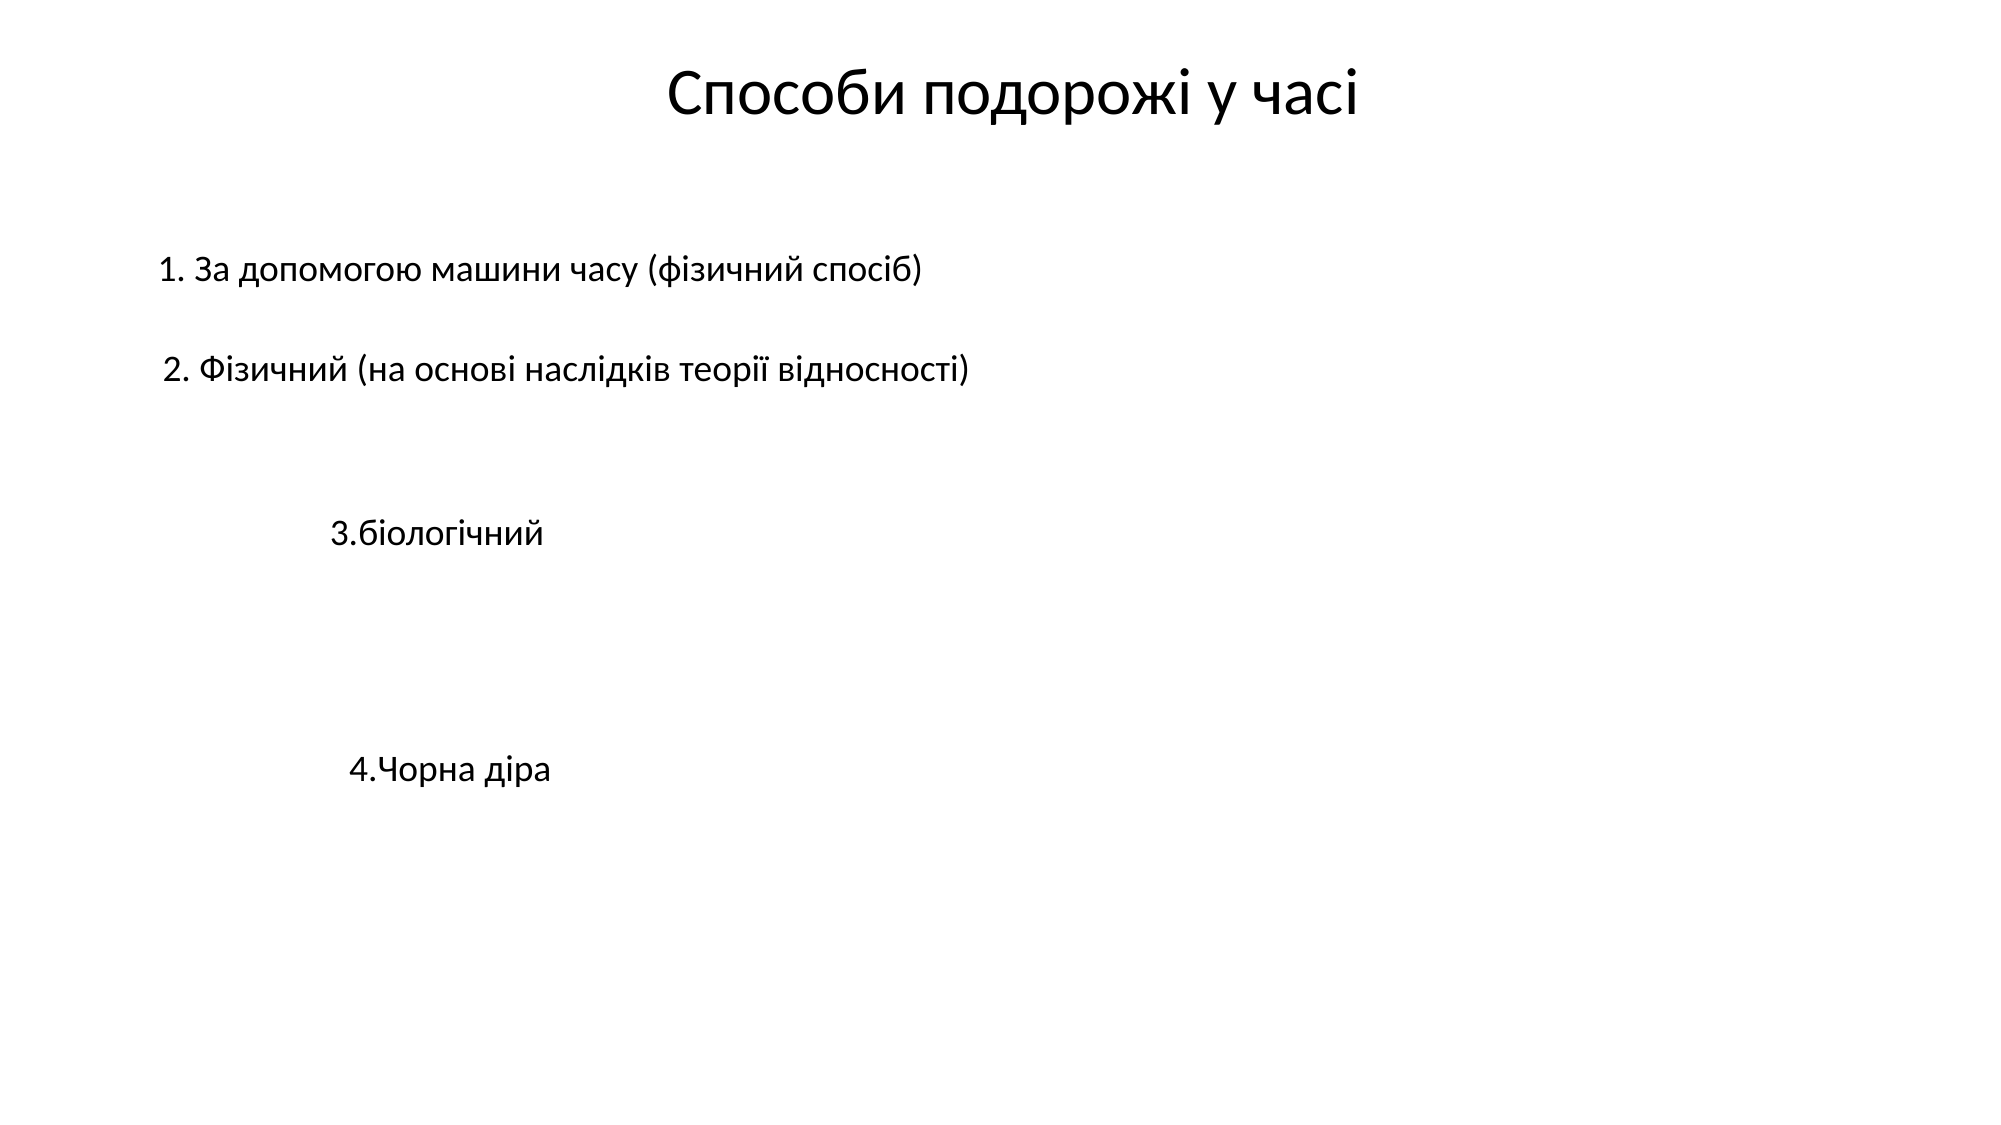

Способи подорожі у часі
1. За допомогою машини часу (фізичний спосіб)
2. Фізичний (на основі наслідків теорії відносності)
3.біологічний
4.Чорна діра